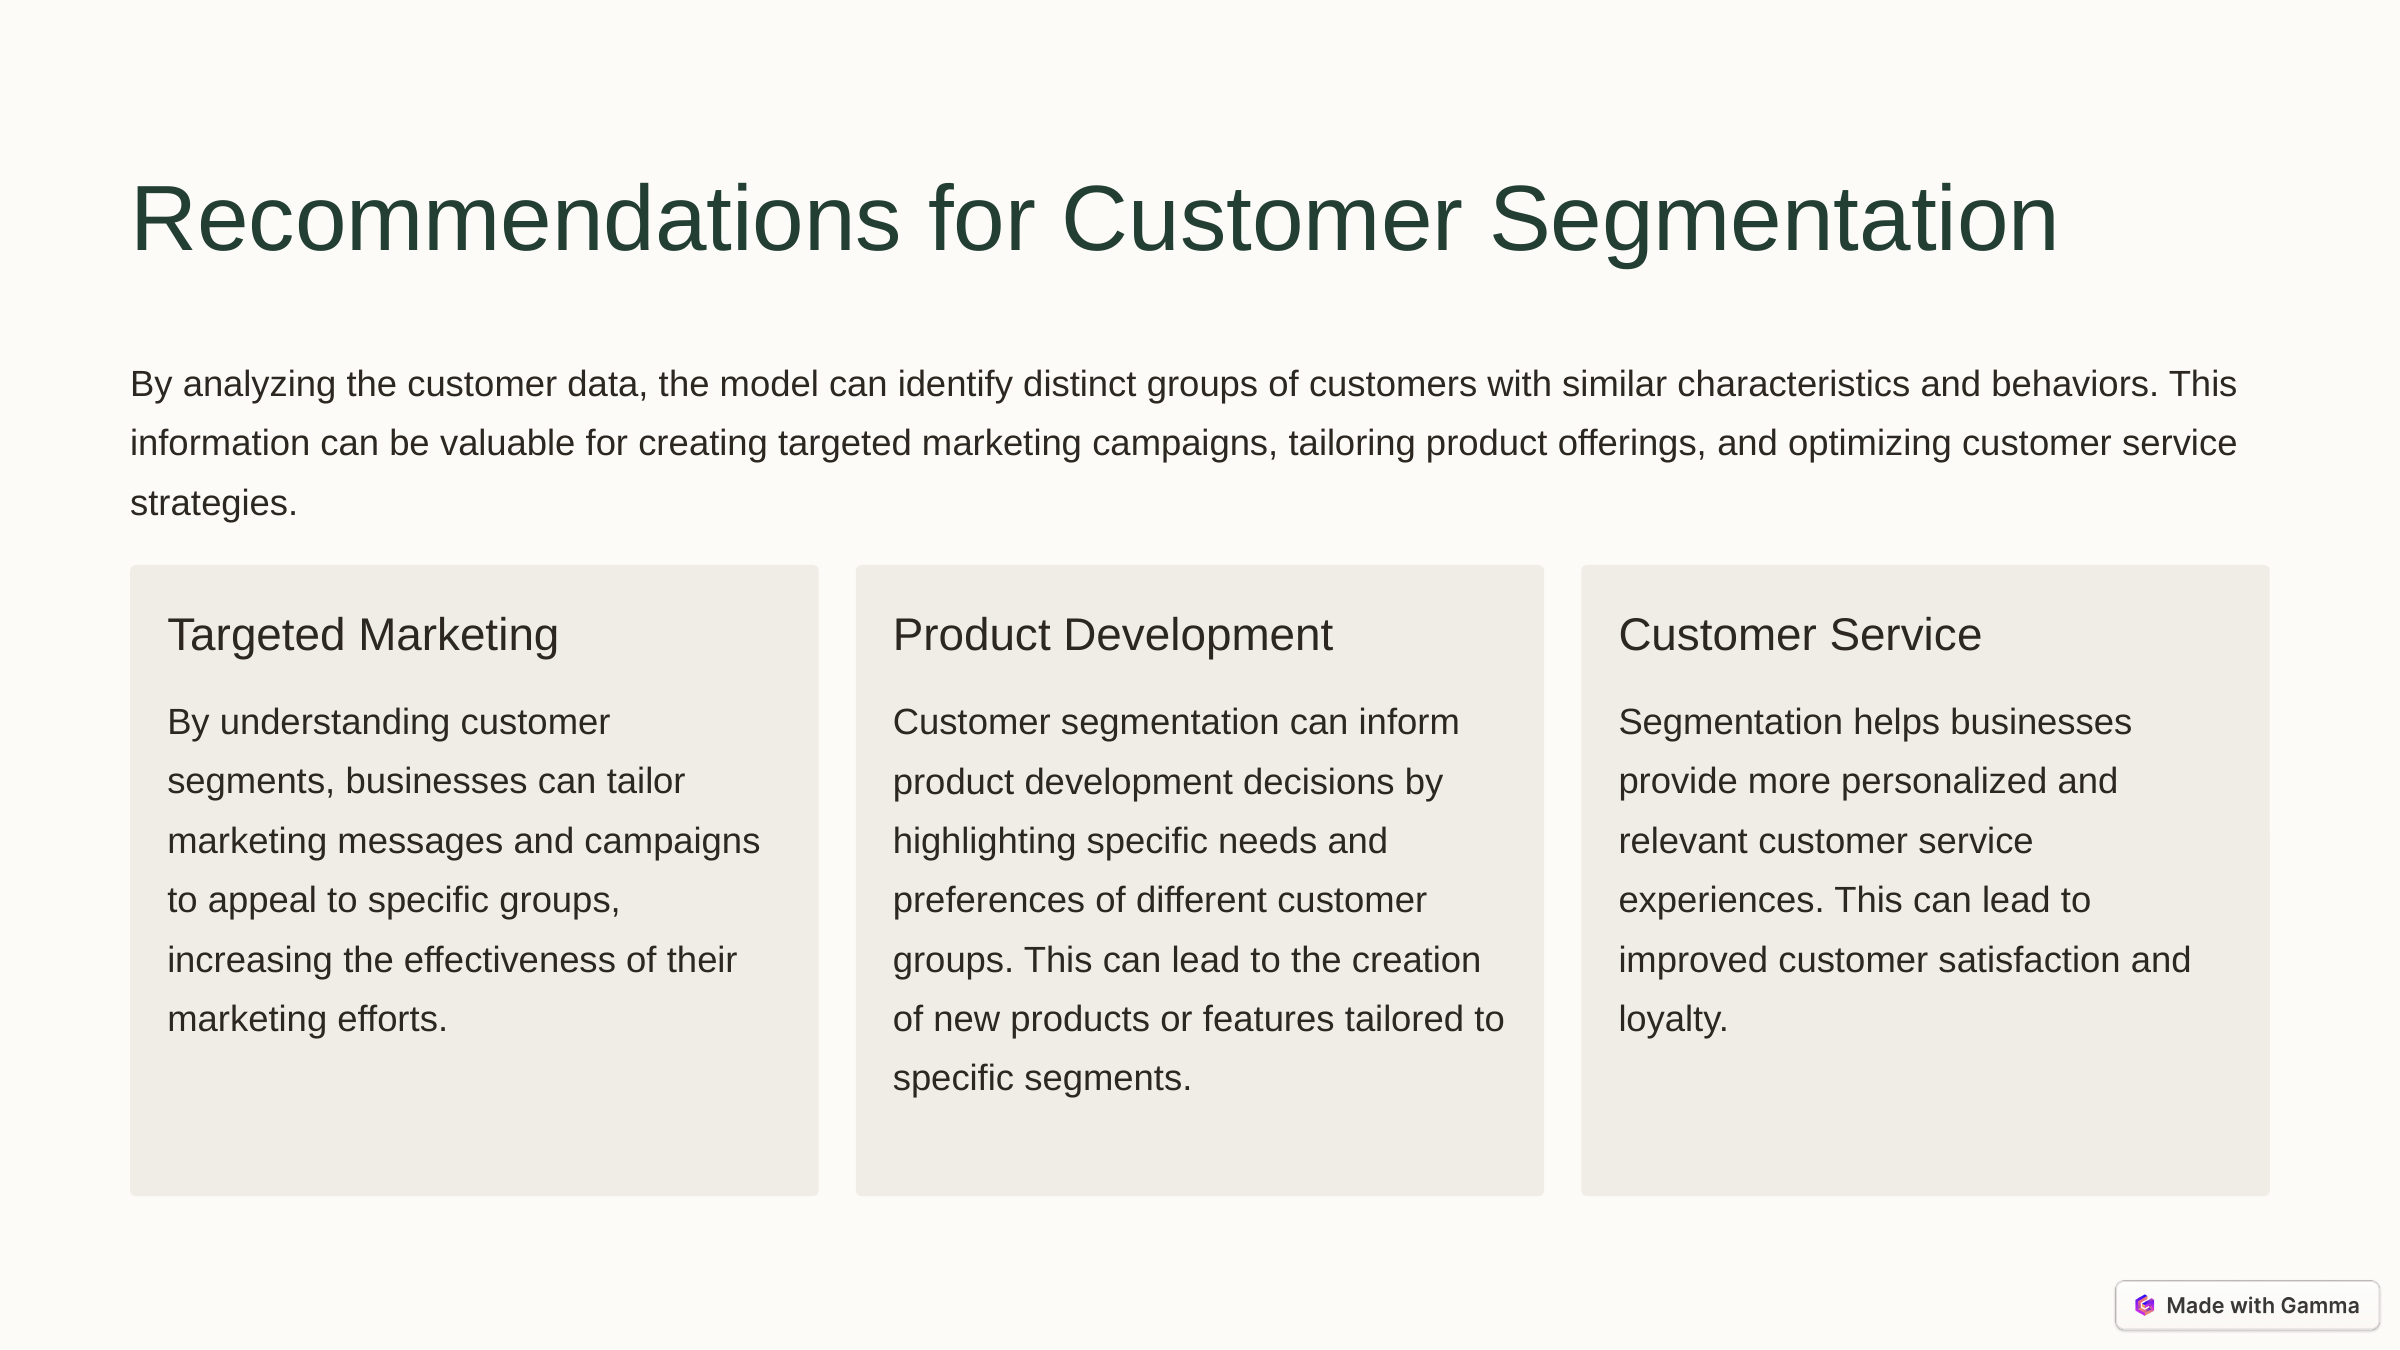

Recommendations for Customer Segmentation
By analyzing the customer data, the model can identify distinct groups of customers with similar characteristics and behaviors. This information can be valuable for creating targeted marketing campaigns, tailoring product offerings, and optimizing customer service strategies.

Targeted Marketing
Product Development
Customer Service
By understanding customer segments, businesses can tailor marketing messages and campaigns to appeal to specific groups, increasing the effectiveness of their marketing efforts.
Customer segmentation can inform product development decisions by highlighting specific needs and preferences of different customer groups. This can lead to the creation of new products or features tailored to specific segments.
Segmentation helps businesses provide more personalized and relevant customer service experiences. This can lead to improved customer satisfaction and loyalty.